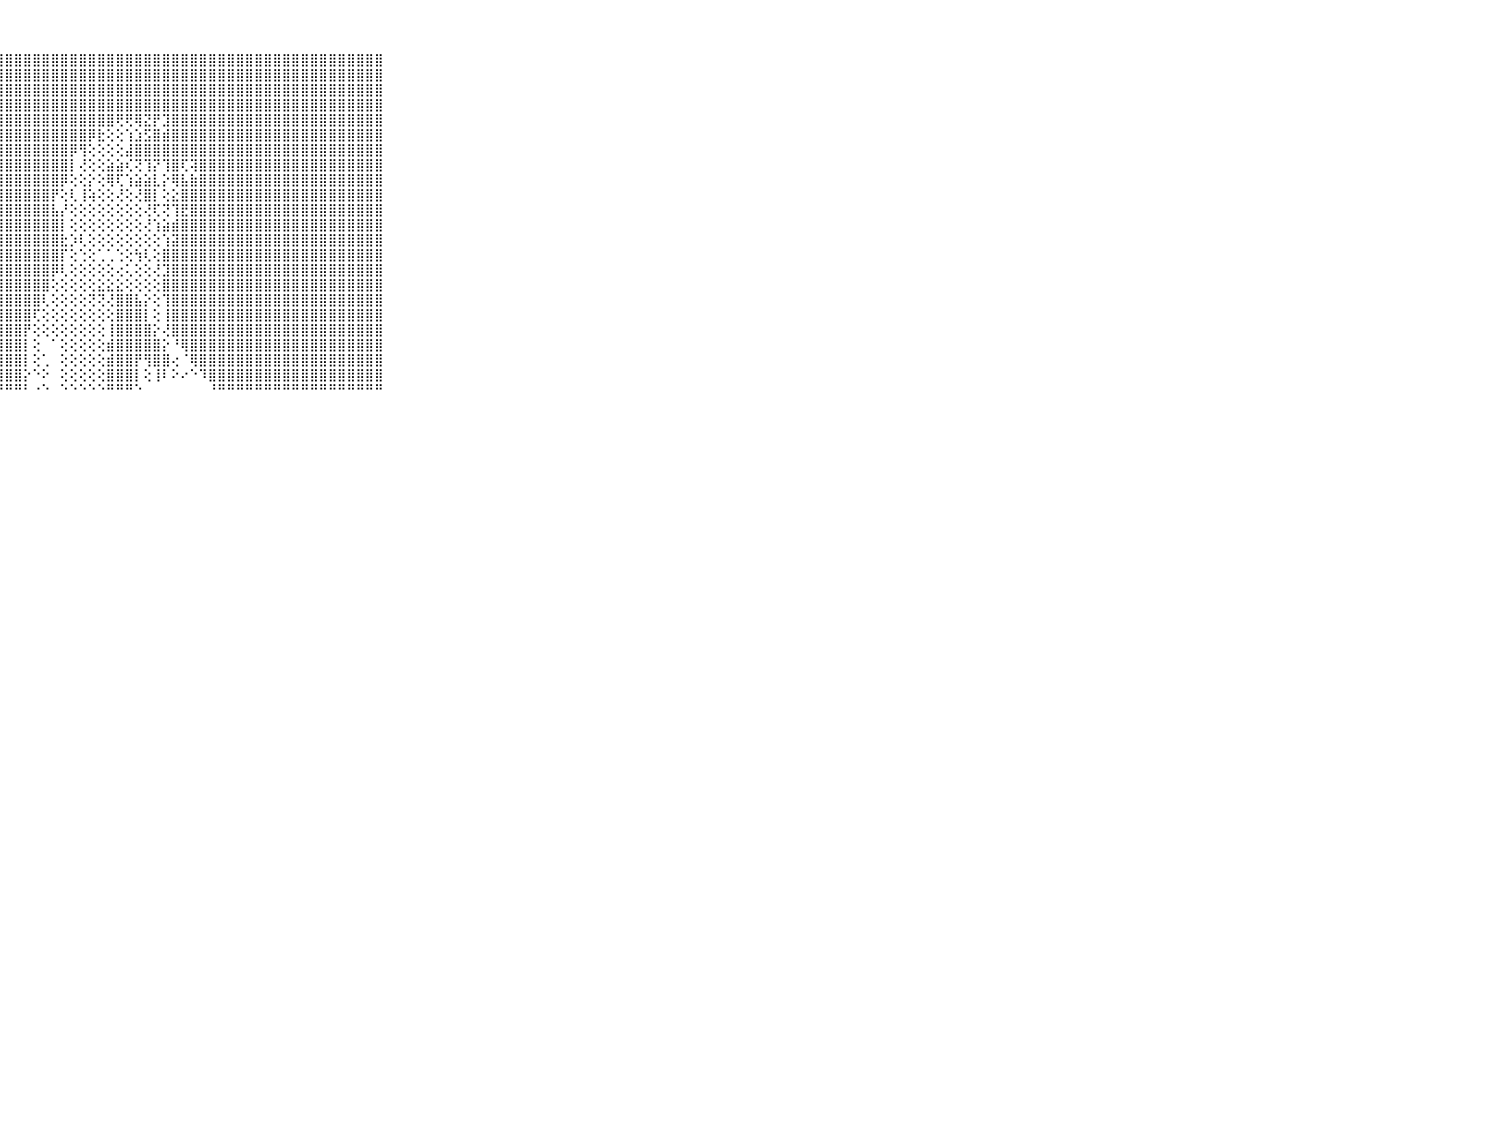

⠀⠀⠀⠀⠀⠀⠀⠀⠀⠀⠀⣿⣿⣿⣿⣿⣿⣿⣿⣿⣿⣿⣿⣿⣿⣿⣿⣿⣿⣿⣿⣿⣿⣿⣿⣿⣿⣿⣿⣿⣿⣿⣿⣿⣿⣿⣿⣿⣿⣿⣿⣿⣿⣿⣿⣿⣿⣿⣿⣿⣿⣿⣿⣿⣿⣿⣿⣿⣿⠀⠀⠀⠀⠀⠀⠀⠀⠀⠀⠀⠀
⠀⠀⠀⠀⠀⠀⠀⠀⠀⠀⠀⣿⣿⣿⣿⣿⣿⣿⣿⣿⣿⣿⣿⣿⣿⣿⣿⣿⣿⣿⣿⣿⣿⣿⣿⣿⣿⣿⣿⣿⣿⣿⣿⣿⣿⣿⣿⣿⣿⣿⣿⣿⣿⣿⣿⣿⣿⣿⣿⣿⣿⣿⣿⣿⣿⣿⣿⣿⣿⠀⠀⠀⠀⠀⠀⠀⠀⠀⠀⠀⠀
⠀⠀⠀⠀⠀⠀⠀⠀⠀⠀⠀⣿⣿⣿⣿⣿⣿⣿⣿⣿⣿⣿⣿⣿⣿⣿⣿⣿⣿⣿⣿⣿⣿⣿⣿⣿⣿⣿⣿⣿⣿⣿⣿⣿⣿⣿⣿⣿⣿⣿⣿⣿⣿⣿⣿⣿⣿⣿⣿⣿⣿⣿⣿⣿⣿⣿⣿⣿⣿⠀⠀⠀⠀⠀⠀⠀⠀⠀⠀⠀⠀
⠀⠀⠀⠀⠀⠀⠀⠀⠀⠀⠀⣿⣿⣿⣿⣿⣿⣿⣿⣿⣿⣿⣿⣿⣿⣿⣿⣿⣿⣿⣿⣿⣿⣿⣿⣿⣿⣿⣿⣿⣿⣿⣿⣿⣿⣿⣿⣿⣿⣿⣿⣿⣿⣿⣿⣿⣿⣿⣿⣿⣿⣿⣿⣿⣿⣿⣿⣿⣿⠀⠀⠀⠀⠀⠀⠀⠀⠀⠀⠀⠀
⠀⠀⠀⠀⠀⠀⠀⠀⠀⠀⠀⣿⣿⣿⣿⣿⣿⣿⣿⣿⣿⣿⣿⣿⣿⣿⣿⣿⣿⣿⣿⣿⣿⣿⣿⣿⣿⣿⣿⣿⢟⢟⢿⣝⡟⣹⣿⣿⣿⣿⣿⣿⣿⣿⣿⣿⣿⣿⣿⣿⣿⣿⣿⣿⣿⣿⣿⣿⣿⠀⠀⠀⠀⠀⠀⠀⠀⠀⠀⠀⠀
⠀⠀⠀⠀⠀⠀⠀⠀⠀⠀⠀⣿⣿⣿⣿⣿⣿⣿⣿⣿⣿⣿⣿⣿⣿⣿⣿⣿⣿⣿⣿⣿⣿⣿⣿⣿⣿⡿⣗⢕⢕⢱⣱⣫⣿⣾⣿⣿⣿⣿⣿⣿⣿⣿⣿⣿⣿⣿⣿⣿⣿⣿⣿⣿⣿⣿⣿⣿⣿⠀⠀⠀⠀⠀⠀⠀⠀⠀⠀⠀⠀
⠀⠀⠀⠀⠀⠀⠀⠀⠀⠀⠀⣿⣿⣿⣿⣿⣿⣿⣿⣿⣿⣿⣿⣿⣿⣿⣿⣿⣿⣿⣿⣿⣿⣿⣿⡿⢻⢕⢕⢕⢕⣼⣿⣿⣿⣿⣿⣿⣿⣿⣿⣿⣿⣿⣿⣿⣿⣿⣿⣿⣿⣿⣿⣿⣿⣿⣿⣿⣿⠀⠀⠀⠀⠀⠀⠀⠀⠀⠀⠀⠀
⠀⠀⠀⠀⠀⠀⠀⠀⠀⠀⠀⣿⣿⣿⣿⣿⣿⣿⣿⣿⣿⣿⣿⣿⣿⣿⣿⣿⣿⣿⣿⣿⣿⣿⣿⡇⢜⢕⢕⣵⣵⢎⢝⢹⡝⢹⣿⢏⢽⣿⣿⣿⣿⣿⣿⣿⣿⣿⣿⣿⣿⣿⣿⣿⣿⣿⣿⣿⣿⠀⠀⠀⠀⠀⠀⠀⠀⠀⠀⠀⠀
⠀⠀⠀⠀⠀⠀⠀⠀⠀⠀⠀⣿⣿⣿⣿⣿⣿⣿⣿⣿⣿⣿⣿⣿⣿⣿⣿⣿⣿⣿⣿⣿⣿⣿⡿⢕⢕⡕⢕⢿⢏⢱⣵⣵⣇⡕⢿⣧⣷⣿⣿⣿⣿⣿⣿⣿⣿⣿⣿⣿⣿⣿⣿⣿⣿⣿⣿⣿⣿⠀⠀⠀⠀⠀⠀⠀⠀⠀⠀⠀⠀
⠀⠀⠀⠀⠀⠀⠀⠀⠀⠀⠀⣿⣿⣿⣿⣿⣿⣿⣿⣿⣿⣿⣿⣿⣿⣿⣿⣿⣿⣿⣿⣿⣿⡟⢕⢇⢸⢵⢕⢕⢜⢕⢜⣿⡇⢕⣕⣿⣿⣿⣿⣿⣿⣿⣿⣿⣿⣿⣿⣿⣿⣿⣿⣿⣿⣿⣿⣿⣿⠀⠀⠀⠀⠀⠀⠀⠀⠀⠀⠀⠀
⠀⠀⠀⠀⠀⠀⠀⠀⠀⠀⠀⣿⣿⣿⣿⣿⣿⣿⣿⣿⣿⣿⣿⣿⣿⣿⣿⣿⣿⣿⣿⣿⣿⣧⡜⢕⢕⢕⢕⢕⢕⢕⢕⢜⢏⢝⢹⣟⣿⣿⣿⣿⣿⣿⣿⣿⣿⣿⣿⣿⣿⣿⣿⣿⣿⣿⣿⣿⣿⠀⠀⠀⠀⠀⠀⠀⠀⠀⠀⠀⠀
⠀⠀⠀⠀⠀⠀⠀⠀⠀⠀⠀⣿⣿⣿⣿⣿⣿⣿⣿⣿⣿⣿⣿⣿⣿⣿⣿⣿⣿⣿⣿⣿⣿⣿⡇⢕⢕⢕⢕⢕⢕⢕⢕⢜⢱⣵⣾⣿⣿⣿⣿⣿⣿⣿⣿⣿⣿⣿⣿⣿⣿⣿⣿⣿⣿⣿⣿⣿⣿⠀⠀⠀⠀⠀⠀⠀⠀⠀⠀⠀⠀
⠀⠀⠀⠀⠀⠀⠀⠀⠀⠀⠀⣿⣿⣿⣿⣿⣿⣿⣿⣿⣿⣿⣿⣿⣿⣿⣿⣿⣿⣿⣿⣿⣿⣿⣗⡱⢇⢕⢕⢕⢕⢕⢕⢕⢕⢱⣽⣿⣿⣿⣿⣿⣿⣿⣿⣿⣿⣿⣿⣿⣿⣿⣿⣿⣿⣿⣿⣿⣿⠀⠀⠀⠀⠀⠀⠀⠀⠀⠀⠀⠀
⠀⠀⠀⠀⠀⠀⠀⠀⠀⠀⠀⣿⣿⣿⣿⣿⣿⣿⣿⣿⣿⣿⣿⣿⣿⣿⣿⣿⣿⣿⣿⣿⣿⣿⡏⢕⢑⢕⢁⢁⢑⢕⢳⢇⢕⣿⣿⣿⣿⣿⣿⣿⣿⣿⣿⣿⣿⣿⣿⣿⣿⣿⣿⣿⣿⣿⣿⣿⣿⠀⠀⠀⠀⠀⠀⠀⠀⠀⠀⠀⠀
⠀⠀⠀⠀⠀⠀⠀⠀⠀⠀⠀⣿⣿⣿⣿⣿⣿⣿⣿⣿⣿⣿⣿⣿⣿⣿⣿⣿⣿⣿⣿⣿⣿⡿⢇⢕⢕⢕⢕⢕⢔⢅⢕⢕⢜⣹⣿⣿⣿⣿⣿⣿⣿⣿⣿⣿⣿⣿⣿⣿⣿⣿⣿⣿⣿⣿⣿⣿⣿⠀⠀⠀⠀⠀⠀⠀⠀⠀⠀⠀⠀
⠀⠀⠀⠀⠀⠀⠀⠀⠀⠀⠀⣿⣿⣿⣿⣿⣿⣿⣿⣿⣿⣿⣿⣿⣿⣿⣿⣿⣿⣿⣿⣿⣿⢕⢕⢕⢕⢕⣕⣕⣕⢕⢕⢕⢕⣿⣿⣿⣿⣿⣿⣿⣿⣿⣿⣿⣿⣿⣿⣿⣿⣿⣿⣿⣿⣿⣿⣿⣿⠀⠀⠀⠀⠀⠀⠀⠀⠀⠀⠀⠀
⠀⠀⠀⠀⠀⠀⠀⠀⠀⠀⠀⣿⣿⣿⣿⣿⣿⣿⣿⣿⣿⣿⣿⣿⣿⣿⣿⣿⣿⣿⣿⣿⢇⢕⢕⢕⢕⢝⢝⢜⣿⣿⣧⡕⢕⢹⣿⣿⣿⣿⣿⣿⣿⣿⣿⣿⣿⣿⣿⣿⣿⣿⣿⣿⣿⣿⣿⣿⣿⠀⠀⠀⠀⠀⠀⠀⠀⠀⠀⠀⠀
⠀⠀⠀⠀⠀⠀⠀⠀⠀⠀⠀⣿⣿⣿⣿⣿⣿⣿⣿⣿⣿⣿⣿⣿⣿⣿⣿⣿⣿⣿⣿⢏⢕⢕⢕⢕⢕⢕⢕⢕⣿⣿⣿⡇⢕⢸⣿⣿⣿⣿⣿⣿⣿⣿⣿⣿⣿⣿⣿⣿⣿⣿⣿⣿⣿⣿⣿⣿⣿⠀⠀⠀⠀⠀⠀⠀⠀⠀⠀⠀⠀
⠀⠀⠀⠀⠀⠀⠀⠀⠀⠀⠀⣿⣿⣿⣿⣿⣿⣿⣿⣿⣿⣿⣿⣿⣿⣿⣿⣿⣿⣿⡟⢕⢕⢕⢕⢕⢕⢕⢕⢸⣿⣿⣿⣿⡕⢜⣿⣿⣿⣿⣿⣿⣿⣿⣿⣿⣿⣿⣿⣿⣿⣿⣿⣿⣿⣿⣿⣿⣿⠀⠀⠀⠀⠀⠀⠀⠀⠀⠀⠀⠀
⠀⠀⠀⠀⠀⠀⠀⠀⠀⠀⠀⣿⣿⣿⣿⣿⣿⣿⣿⣿⣿⣿⣿⣿⣿⣿⣿⣿⣿⣿⡇⢕⠀⠁⢕⢕⢕⢕⢕⣾⣿⣿⣿⣿⣿⡕⠘⢿⣿⣿⣿⣿⣿⣿⣿⣿⣿⣿⣿⣿⣿⣿⣿⣿⣿⣿⣿⣿⣿⠀⠀⠀⠀⠀⠀⠀⠀⠀⠀⠀⠀
⠀⠀⠀⠀⠀⠀⠀⠀⠀⠀⠀⣿⣿⣿⣿⣿⣿⣿⣿⣿⣿⣿⣿⣿⣿⣿⣿⣿⣿⣿⡇⢕⢁⠀⢕⢕⢕⢕⢕⣾⣿⣿⡟⢻⣿⣿⢔⠈⢿⣿⣿⣿⣿⣿⣿⣿⣿⣿⣿⣿⣿⣿⣿⣿⣿⣿⣿⣿⣿⠀⠀⠀⠀⠀⠀⠀⠀⠀⠀⠀⠀
⠀⠀⠀⠀⠀⠀⠀⠀⠀⠀⠀⣿⣿⣿⣿⣿⣿⣿⣿⣿⣿⣿⣿⣿⣿⣿⣿⣿⣿⣿⡕⠑⠕⠀⢕⢕⢕⢕⢕⣿⣿⣿⡇⢕⢸⠇⠕⠔⠑⠹⣿⣿⣿⣿⣿⣿⣿⣿⣿⣿⣿⣿⣿⣿⣿⣿⣿⣿⣿⠀⠀⠀⠀⠀⠀⠀⠀⠀⠀⠀⠀
⠀⠀⠀⠀⠀⠀⠀⠀⠀⠀⠀⠛⠛⠛⠛⠛⠛⠛⠛⠛⠛⠛⠛⠛⠛⠛⠛⠛⠛⠛⠃⠐⠑⠀⠑⠑⠑⠑⠑⠛⠛⠛⠑⠀⠀⠀⠀⠀⠀⠀⠘⠛⠛⠛⠛⠛⠛⠛⠛⠛⠛⠛⠛⠛⠛⠛⠛⠛⠛⠀⠀⠀⠀⠀⠀⠀⠀⠀⠀⠀⠀